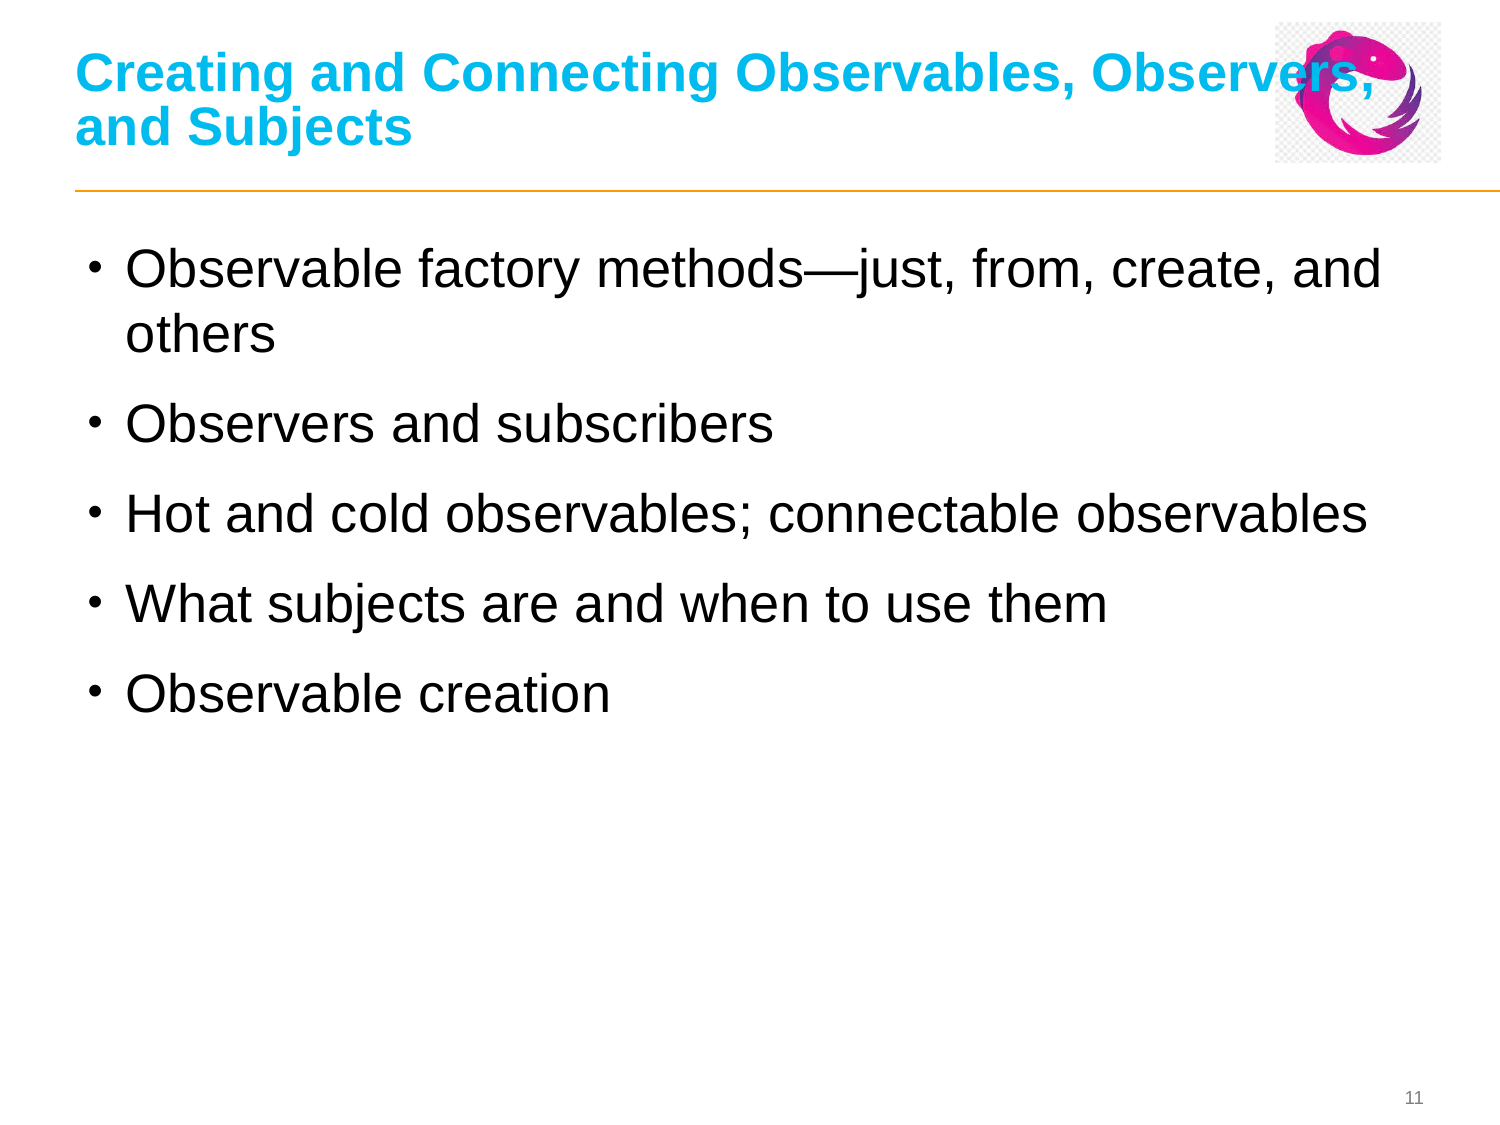

# Creating and Connecting Observables, Observers, and Subjects
Observable factory methods—just, from, create, and others
Observers and subscribers
Hot and cold observables; connectable observables
What subjects are and when to use them
Observable creation